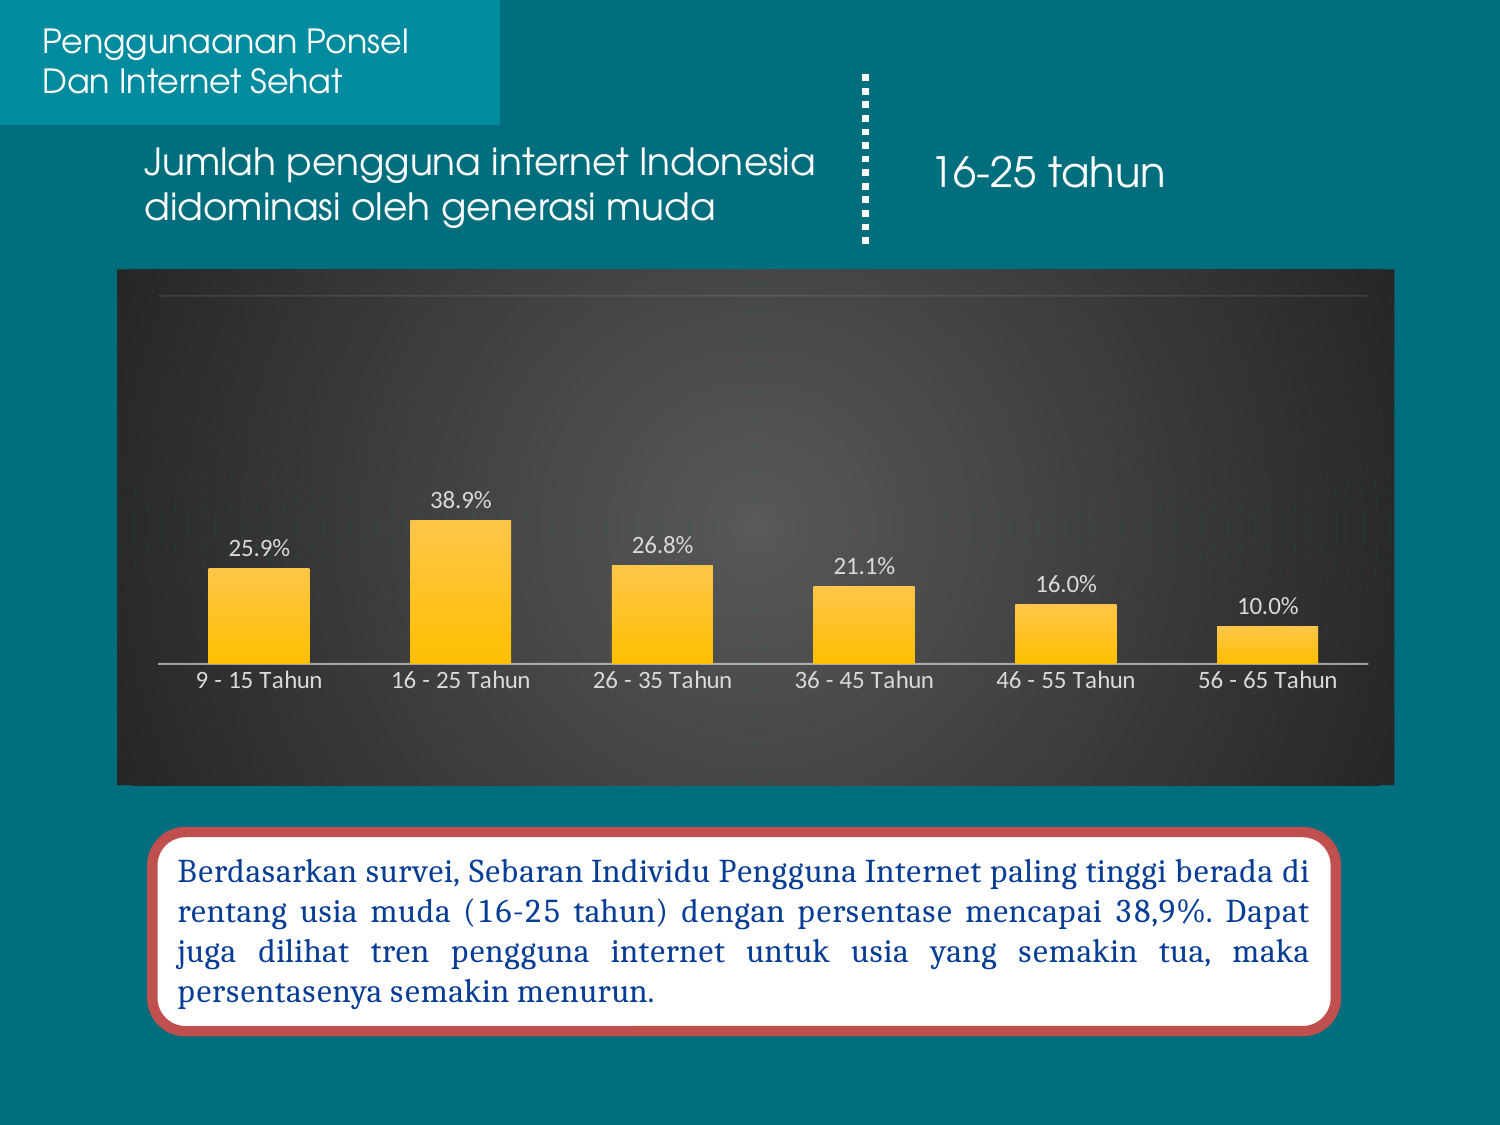

Penggunaanan Ponsel
Dan Internet Sehat
Jumlah pengguna internet Indonesia
didominasi oleh generasi muda
16-25 tahun

### Chart

| Category |  |
|---|---|
| 9 - 15 Tahun | 0.2590027700831025 |
| 16 - 25 Tahun | 0.38909541511772167 |
| 26 - 35 Tahun | 0.26795945350374617 |
| 36 - 45 Tahun | 0.21071919377004297 |
| 46 - 55 Tahun | 0.16026058631921825 |
| 56 - 65 Tahun | 0.10024449877750612 |
Berdasarkan survei, Sebaran Individu Pengguna Internet paling tinggi berada di rentang usia muda (16-25 tahun) dengan persentase mencapai 38,9%. Dapat juga dilihat tren pengguna internet untuk usia yang semakin tua, maka persentasenya semakin menurun.